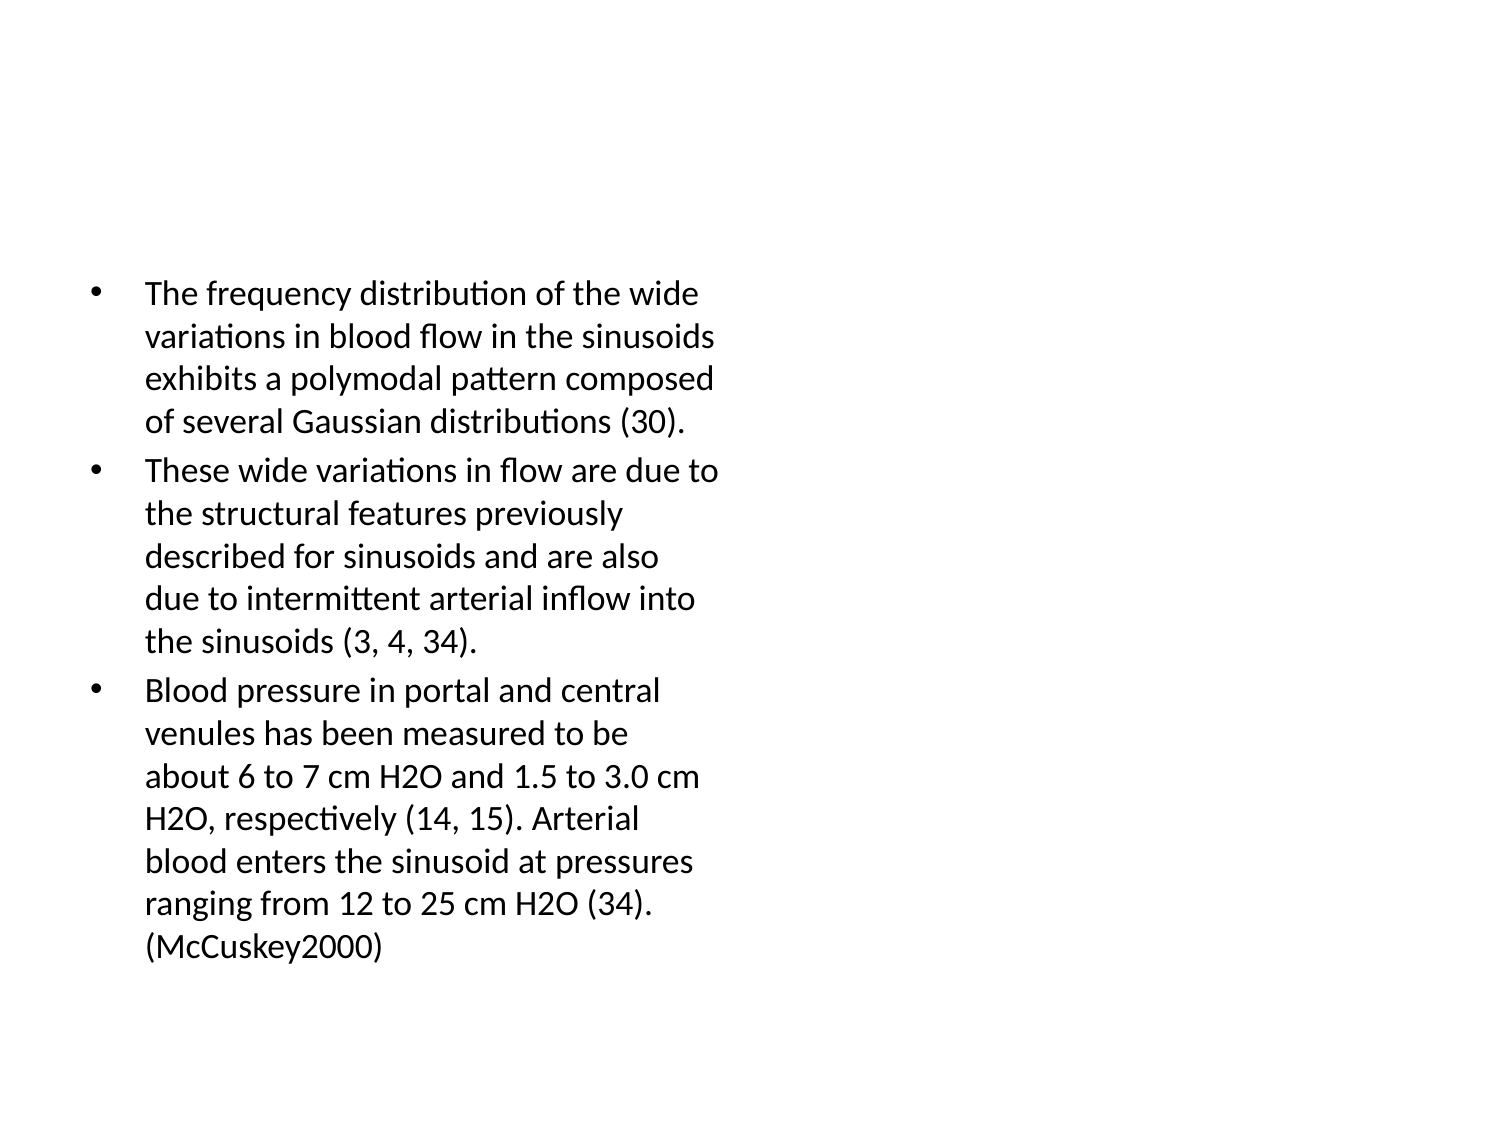

#
The frequency distribution of the wide variations in blood flow in the sinusoids exhibits a polymodal pattern composed of several Gaussian distributions (30).
These wide variations in flow are due to the structural features previously described for sinusoids and are also due to intermittent arterial inflow into the sinusoids (3, 4, 34).
Blood pressure in portal and central venules has been measured to be about 6 to 7 cm H2O and 1.5 to 3.0 cm H2O, respectively (14, 15). Arterial blood enters the sinusoid at pressures ranging from 12 to 25 cm H2O (34). (McCuskey2000)